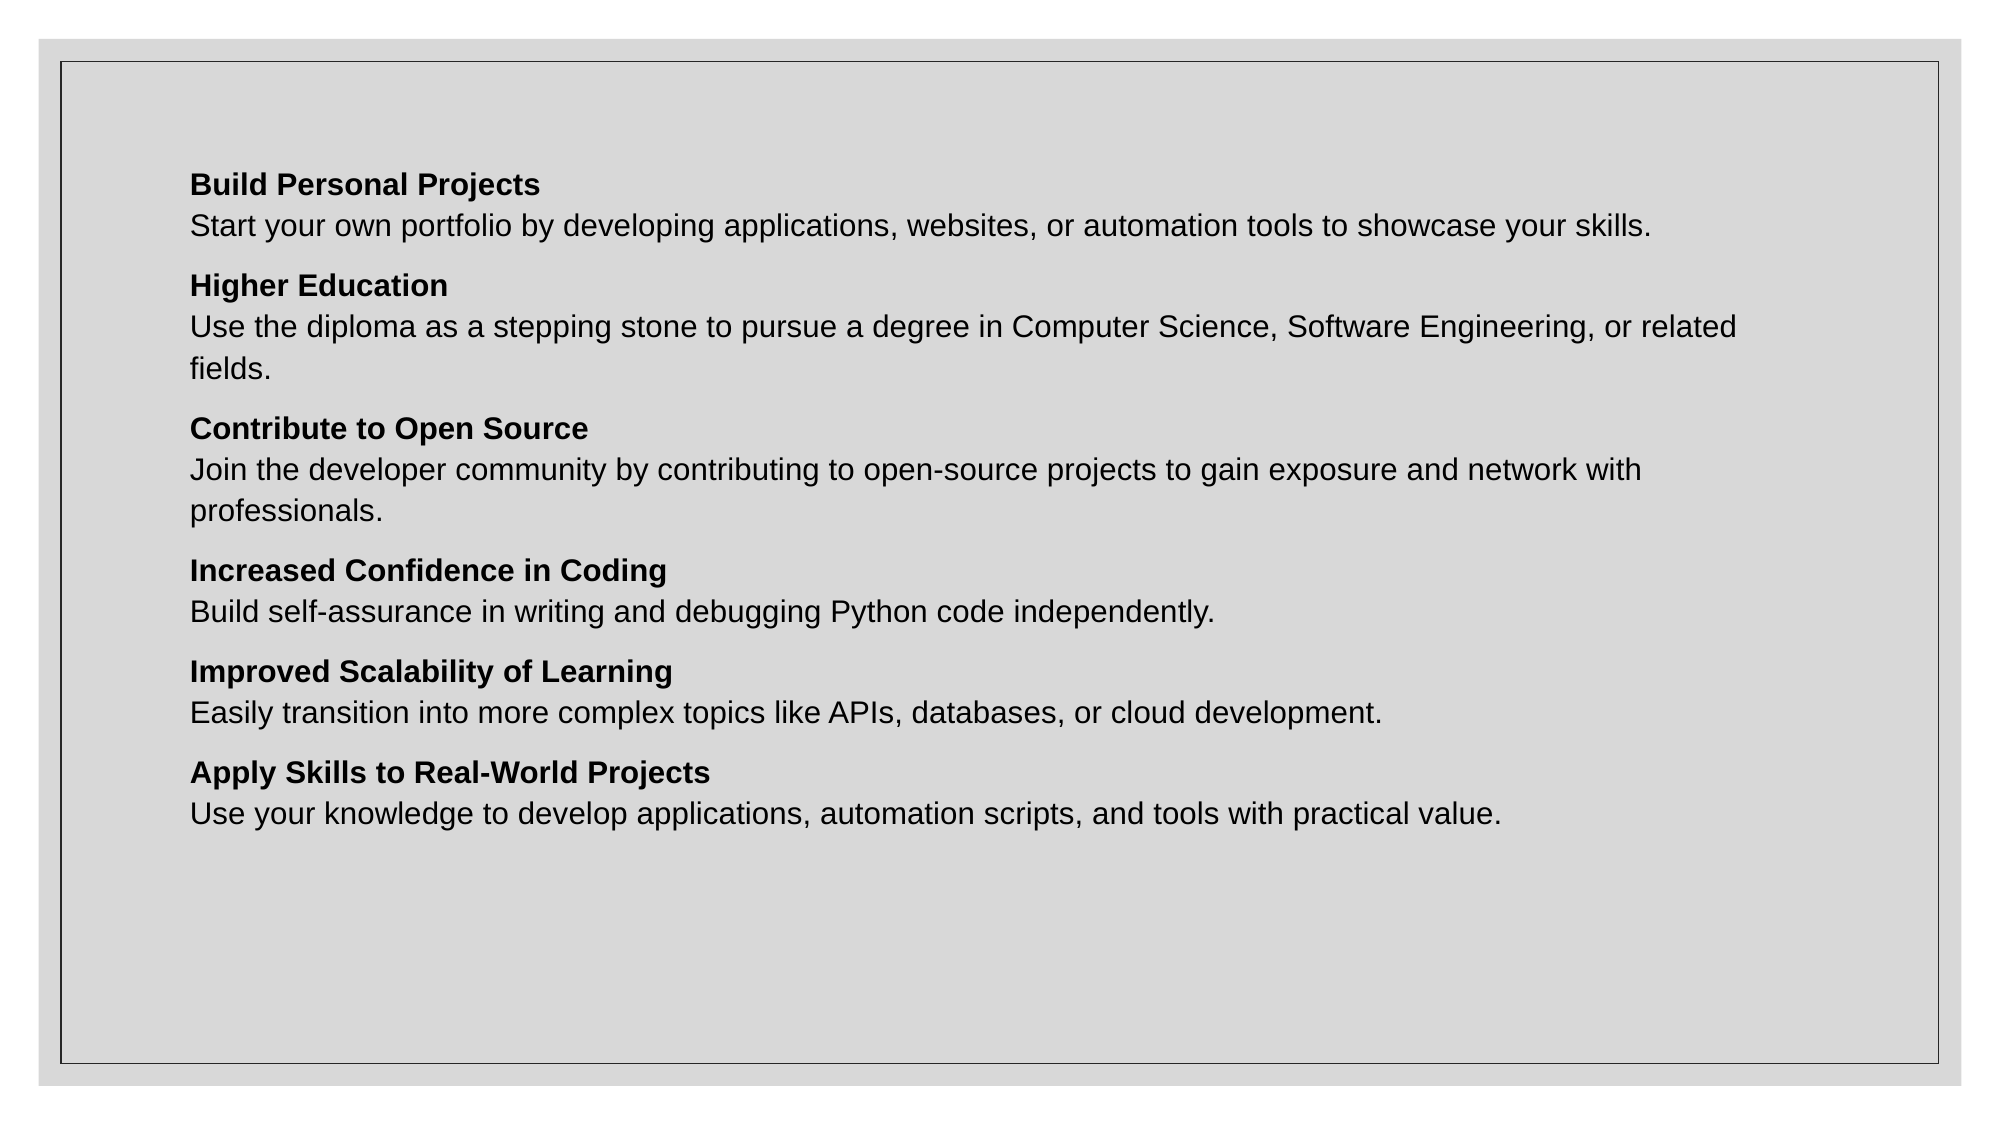

Build Personal Projects
Start your own portfolio by developing applications, websites, or automation tools to showcase your skills.
Higher Education
Use the diploma as a stepping stone to pursue a degree in Computer Science, Software Engineering, or related fields.
Contribute to Open Source
Join the developer community by contributing to open-source projects to gain exposure and network with professionals.
Increased Confidence in Coding
Build self-assurance in writing and debugging Python code independently.
Improved Scalability of Learning
Easily transition into more complex topics like APIs, databases, or cloud development.
Apply Skills to Real-World Projects
Use your knowledge to develop applications, automation scripts, and tools with practical value.